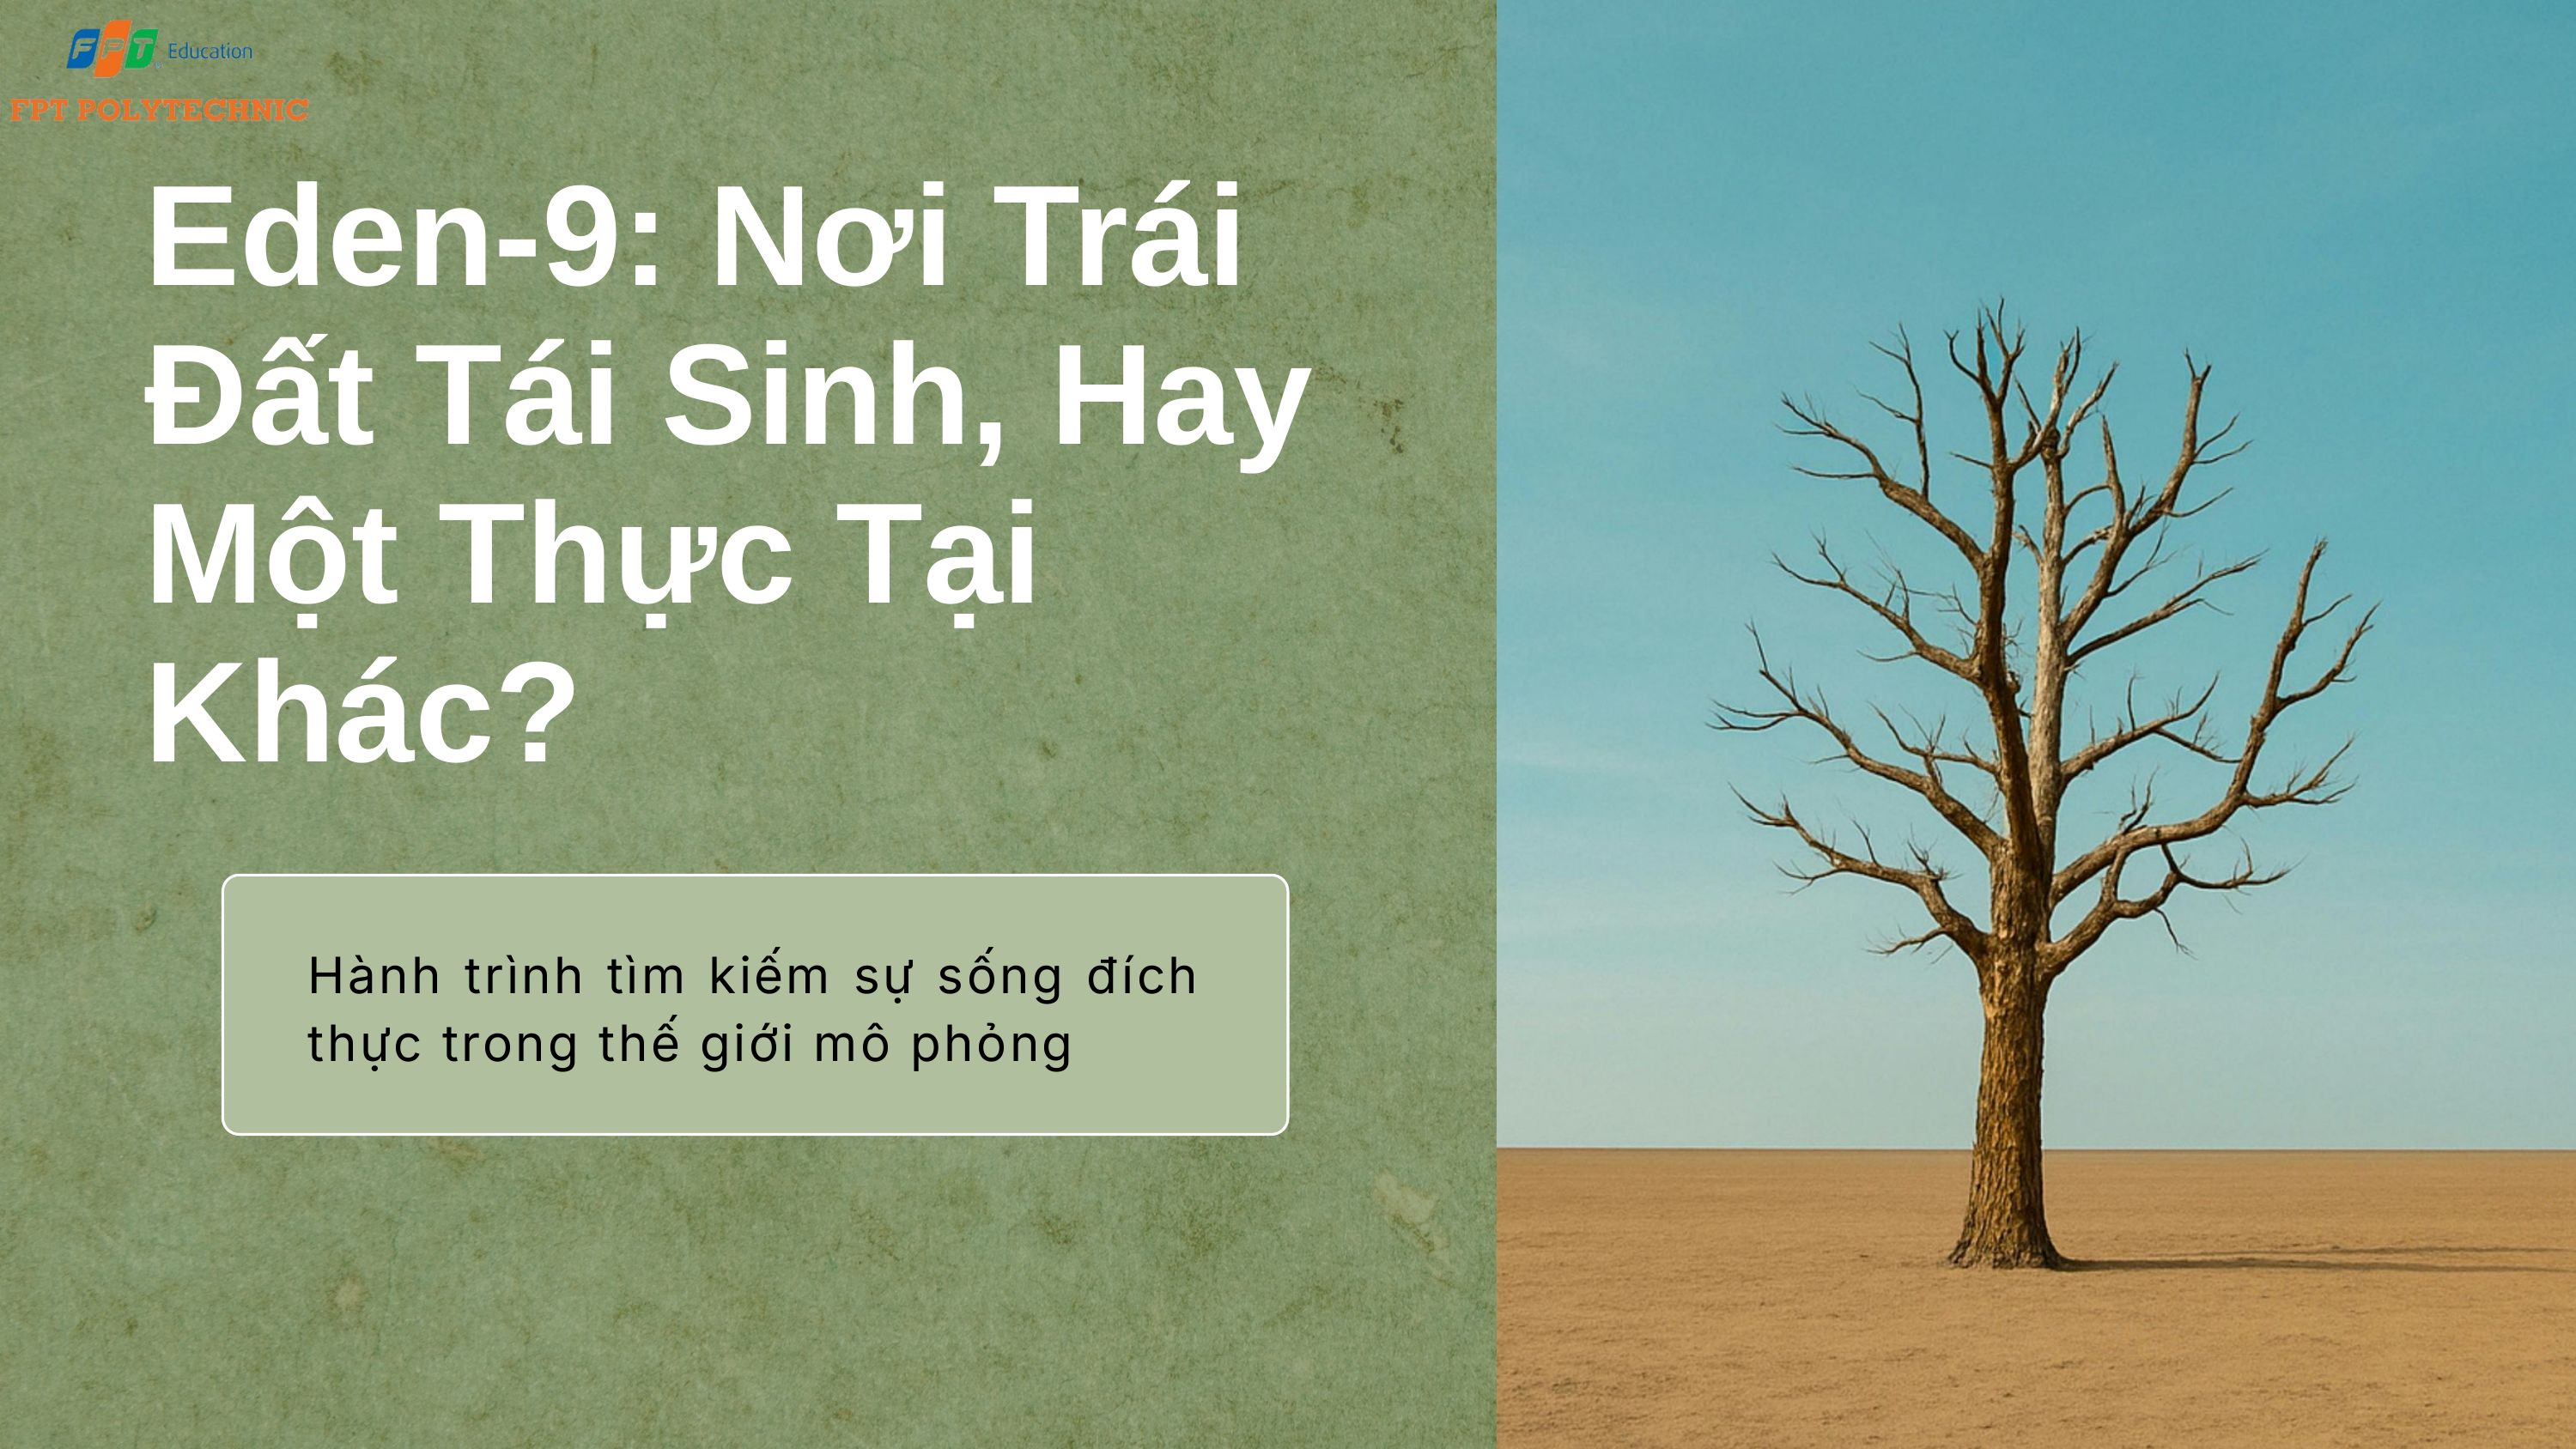

Eden-9: Nơi Trái Đất Tái Sinh, Hay Một Thực Tại Khác?

Hành trình tìm kiếm sự sống đích thực trong thế giới mô phỏng